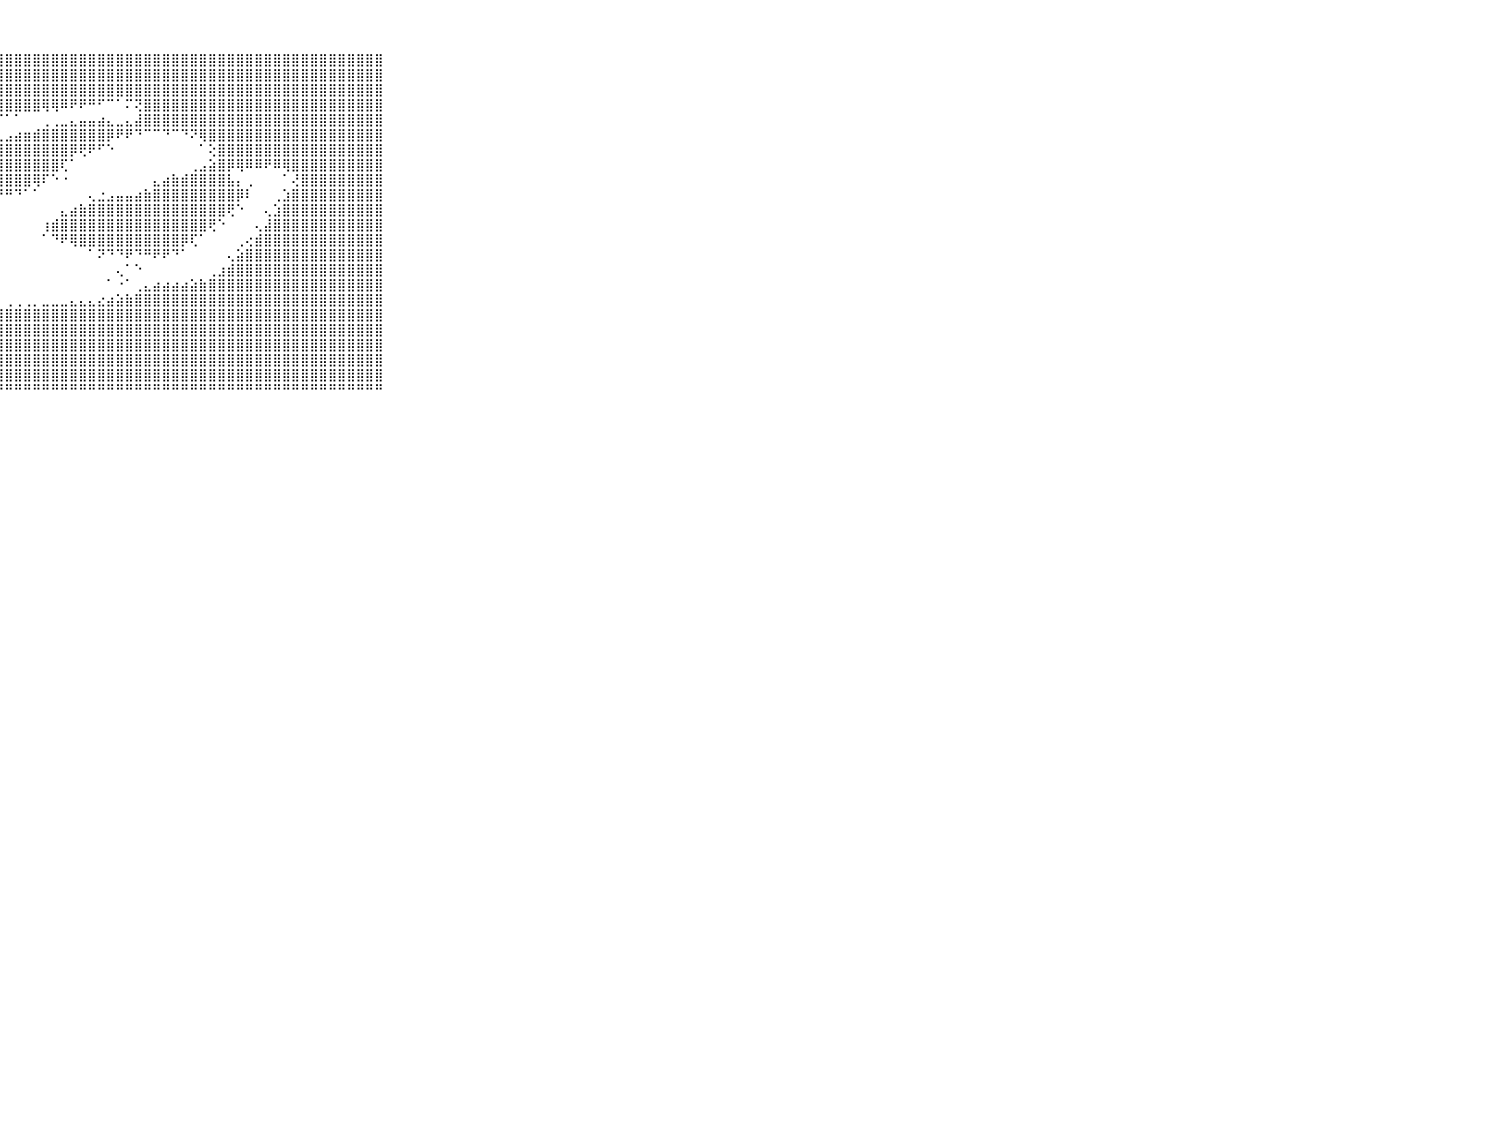

⠀⠀⠀⠀⠀⠀⠀⠀⠀⠀⠀⣿⣿⣿⣿⣿⣿⣿⣿⣿⣿⣿⣿⣿⣿⣿⣿⣿⣿⣿⣿⣿⣿⣿⣿⣿⣿⣿⣿⣿⣿⣿⣿⣿⣿⣿⣿⣿⣿⣿⣿⣿⣿⣿⣿⣿⣿⣿⣿⣿⣿⣿⣿⣿⣿⣿⣿⣿⣿⠀⠀⠀⠀⠀⠀⠀⠀⠀⠀⠀⠀
⠀⠀⠀⠀⠀⠀⠀⠀⠀⠀⠀⣿⣿⣿⣿⣿⣿⣿⣿⣿⣿⣿⣿⣿⣿⣿⣿⣿⣿⣿⣿⣿⣿⣿⣿⣿⣿⣿⣿⣿⣿⣿⣿⣿⣿⣿⣿⣿⣿⣿⣿⣿⣿⣿⣿⣿⣿⣿⣿⣿⣿⣿⣿⣿⣿⣿⣿⣿⣿⠀⠀⠀⠀⠀⠀⠀⠀⠀⠀⠀⠀
⠀⠀⠀⠀⠀⠀⠀⠀⠀⠀⠀⣿⣿⣿⣿⣿⣿⣿⣿⣿⣿⣿⣿⣿⣿⣿⣿⣿⣿⣿⣿⣿⣿⣿⣿⣿⣿⣿⣿⣿⣿⣿⣿⣿⣿⣿⣿⣿⣿⣿⣿⣿⣿⣿⣿⣿⣿⣿⣿⣿⣿⣿⣿⣿⣿⣿⣿⣿⣿⠀⠀⠀⠀⠀⠀⠀⠀⠀⠀⠀⠀
⠀⠀⠀⠀⠀⠀⠀⠀⠀⠀⠀⣿⣿⣿⣿⣿⣿⣿⣿⣿⣿⣿⣿⣿⣿⣿⣿⣿⣿⣿⣿⣿⢿⢿⠿⠟⠟⠛⠋⠉⠁⠍⢝⣿⣿⣿⣿⣿⣿⣿⣿⣿⣿⣿⣿⣿⣿⣿⣿⣿⣿⣿⣿⣿⣿⣿⣿⣿⣿⠀⠀⠀⠀⠀⠀⠀⠀⠀⠀⠀⠀
⠀⠀⠀⠀⠀⠀⠀⠀⠀⠀⠀⣿⣿⣿⣿⣿⣿⣿⣿⣿⣿⣿⢿⠿⠟⠛⠙⠉⠁⠁⠀⠀⢀⢀⣀⣄⣤⣤⣴⣄⣀⣄⣼⣿⣿⣿⣿⣿⣿⣿⣿⣿⣿⣿⣿⣿⣿⣿⣿⣿⣿⣿⣿⣿⣿⣿⣿⣿⣿⠀⠀⠀⠀⠀⠀⠀⠀⠀⠀⠀⠀
⠀⠀⠀⠀⠀⠀⠀⠀⠀⠀⠀⣿⣿⣿⣿⣿⣿⣿⡿⠋⠁⠀⠐⠀⠄⢀⢄⣀⣠⣴⣶⣾⣿⣿⣿⣿⣿⣿⣿⡿⠟⠟⠙⠉⠉⠙⠉⠙⠝⢿⣿⣿⣿⣿⣿⣿⣿⣿⣿⣿⣿⣿⣿⣿⣿⣿⣿⣿⣿⠀⠀⠀⠀⠀⠀⠀⠀⠀⠀⠀⠀
⠀⠀⠀⠀⠀⠀⠀⠀⠀⠀⠀⣿⣿⣿⢟⠛⠉⠁⠀⠀⠀⠀⠀⠀⢱⣾⣿⣿⣿⣿⣿⣿⣿⣿⣿⡿⢟⠟⠋⠑⠀⠀⠀⠀⠀⠀⠀⠀⠀⠁⢕⣿⣿⣿⣿⣿⣿⣿⣿⣿⣿⣿⣿⣿⣿⣿⣿⣿⣿⠀⠀⠀⠀⠀⠀⠀⠀⠀⠀⠀⠀
⠀⠀⠀⠀⠀⠀⠀⠀⠀⠀⠀⣿⣿⠏⠀⠀⠀⠀⠀⠀⠀⠀⠀⢄⣾⣿⣿⣿⣿⣿⣿⣿⣿⣿⢏⠁⠀⠀⠀⠀⠀⠀⠀⠀⠀⠀⠀⠀⢀⣠⣵⣿⡿⢿⠿⠿⠟⠿⢿⣿⣿⣿⣿⣿⣿⣿⣿⣿⣿⠀⠀⠀⠀⠀⠀⠀⠀⠀⠀⠀⠀
⠀⠀⠀⠀⠀⠀⠀⠀⠀⠀⠀⡿⠑⠀⠀⠀⠀⠀⠀⠀⠀⠀⠀⠁⢻⣿⣿⣿⣿⣿⣿⢿⠏⠑⠐⠀⠀⠀⠀⠀⠀⠀⠀⠀⣄⣴⣷⣾⣿⣿⣿⣿⣧⡄⢀⠀⠀⠀⠁⢜⣿⣿⣿⣿⣿⣿⣿⣿⣿⠀⠀⠀⠀⠀⠀⠀⠀⠀⠀⠀⠀
⠀⠀⠀⠀⠀⠀⠀⠀⠀⠀⠀⠕⠀⠀⠀⠀⠀⠀⠀⠀⠀⠀⠐⠀⠀⠝⠿⠟⠛⠙⠁⠁⠀⠀⠀⠀⠀⢄⣐⣠⣤⣤⣴⣷⣿⣿⣿⣿⣿⣿⣿⣿⣿⡿⠇⠀⠀⢀⣱⣿⣿⣿⣿⣿⣿⣿⣿⣿⣿⠀⠀⠀⠀⠀⠀⠀⠀⠀⠀⠀⠀
⠀⠀⠀⠀⠀⠀⠀⠀⠀⠀⠀⠀⠀⠀⠀⠀⠀⠀⠀⠀⠀⠀⠀⠀⠀⠀⠀⠀⠀⠀⠀⠀⠀⠀⣄⣴⣷⣿⣿⣿⣿⣿⣿⣿⣿⣿⣿⣿⣿⣿⣿⣿⢟⠑⠀⠀⢄⣱⣿⣿⣿⣿⣿⣿⣿⣿⣿⣿⣿⠀⠀⠀⠀⠀⠀⠀⠀⠀⠀⠀⠀
⠀⠀⠀⠀⠀⠀⠀⠀⠀⠀⠀⠀⠀⠀⠀⠀⠀⠀⠀⠀⠀⠀⠀⠀⠀⠀⠀⠀⠀⠀⠀⠀⢰⣾⣿⣿⣿⣿⣿⣿⣿⣿⣿⣿⣿⣿⣿⣿⣿⣿⢟⠑⠀⠀⠀⢄⣼⣿⣿⣿⣿⣿⣿⣿⣿⣿⣿⣿⣿⠀⠀⠀⠀⠀⠀⠀⠀⠀⠀⠀⠀
⠀⠀⠀⠀⠀⠀⠀⠀⠀⠀⠀⠀⠀⠀⠀⠀⠀⠀⠀⠀⠀⠀⠀⠀⠀⠀⠀⠀⠀⠀⠀⠀⠁⠙⠟⢿⣿⣿⣿⣿⣿⣿⣿⣿⣿⣿⣿⡿⢏⠁⠀⠀⠀⢀⢔⣾⣿⣿⣿⣿⣿⣿⣿⣿⣿⣿⣿⣿⣿⠀⠀⠀⠀⠀⠀⠀⠀⠀⠀⠀⠀
⠀⠀⠀⠀⠀⠀⠀⠀⠀⠀⠀⠀⠀⠀⠀⠀⠀⠀⠀⠀⠀⠀⠀⠀⠀⠀⠀⠀⠀⠀⠀⠀⠀⠀⠀⠀⠀⠁⠝⠙⠙⠟⠙⠛⠟⠟⠙⠁⠀⠀⠀⠀⢄⣵⣿⣿⣿⣿⣿⣿⣿⣿⣿⣿⣿⣿⣿⣿⣿⠀⠀⠀⠀⠀⠀⠀⠀⠀⠀⠀⠀
⠀⠀⠀⠀⠀⠀⠀⠀⠀⠀⠀⠀⠀⠀⠀⠀⠀⠀⠀⠀⠀⠀⠀⠀⠀⠀⠀⠀⠀⠀⠀⠀⠀⠀⠀⠀⠀⠀⠀⠀⢄⠁⠑⠀⠀⠀⠀⠀⠀⠀⢀⣰⣾⣿⣿⣿⣿⣿⣿⣿⣿⣿⣿⣿⣿⣿⣿⣿⣿⠀⠀⠀⠀⠀⠀⠀⠀⠀⠀⠀⠀
⠀⠀⠀⠀⠀⠀⠀⠀⠀⠀⠀⠀⠀⠀⠀⠀⠀⠀⠀⠀⠀⠀⠀⠀⠀⠀⠀⠀⠀⠀⠀⠀⠀⠀⠀⠀⠀⠀⠀⠁⠐⠁⢀⣄⣴⣴⣴⣴⣵⣷⣿⣿⣿⣿⣿⣿⣿⣿⣿⣿⣿⣿⣿⣿⣿⣿⣿⣿⣿⠀⠀⠀⠀⠀⠀⠀⠀⠀⠀⠀⠀
⠀⠀⠀⠀⠀⠀⠀⠀⠀⠀⠀⠀⠀⠀⠀⠀⠀⠀⠀⠀⠀⠀⠀⠀⠀⠀⠀⠀⢀⢀⢀⡀⣀⣀⣀⣄⣄⣄⣔⣴⣵⣷⣿⣿⣿⣿⣿⣿⣿⣿⣿⣿⣿⣿⣿⣿⣿⣿⣿⣿⣿⣿⣿⣿⣿⣿⣿⣿⣿⠀⠀⠀⠀⠀⠀⠀⠀⠀⠀⠀⠀
⠀⠀⠀⠀⠀⠀⠀⠀⠀⠀⠀⠀⠀⠀⠀⠀⠀⠀⠀⠀⠀⠀⠀⠀⠀⢄⣴⣾⣿⣿⣿⣿⣿⣿⣿⣿⣿⣿⣿⣿⣿⣿⣿⣿⣿⣿⣿⣿⣿⣿⣿⣿⣿⣿⣿⣿⣿⣿⣿⣿⣿⣿⣿⣿⣿⣿⣿⣿⣿⠀⠀⠀⠀⠀⠀⠀⠀⠀⠀⠀⠀
⠀⠀⠀⠀⠀⠀⠀⠀⠀⠀⠀⠀⠀⠀⠀⠀⠀⠀⠀⠀⠀⢀⣄⣴⣾⣿⣿⣿⣿⣿⣿⣿⣿⣿⣿⣿⣿⣿⣿⣿⣿⣿⣿⣿⣿⣿⣿⣿⣿⣿⣿⣿⣿⣿⣿⣿⣿⣿⣿⣿⣿⣿⣿⣿⣿⣿⣿⣿⣿⠀⠀⠀⠀⠀⠀⠀⠀⠀⠀⠀⠀
⠀⠀⠀⠀⠀⠀⠀⠀⠀⠀⠀⠀⠀⠀⠀⠀⠀⠀⢀⣠⣷⣿⣿⣿⣿⣿⣿⣿⣿⣿⣿⣿⣿⣿⣿⣿⣿⣿⣿⣿⣿⣿⣿⣿⣿⣿⣿⣿⣿⣿⣿⣿⣿⣿⣿⣿⣿⣿⣿⣿⣿⣿⣿⣿⣿⣿⣿⣿⣿⠀⠀⠀⠀⠀⠀⠀⠀⠀⠀⠀⠀
⠀⠀⠀⠀⠀⠀⠀⠀⠀⠀⠀⠀⠀⠀⠀⠀⠀⠀⠀⣻⣿⣿⣿⣿⣿⣿⣿⣿⣿⣿⣿⣿⣿⣿⣿⣿⣿⣿⣿⣿⣿⣿⣿⣿⣿⣿⣿⣿⣿⣿⣿⣿⣿⣿⣿⣿⣿⣿⣿⣿⣿⣿⣿⣿⣿⣿⣿⣿⣿⠀⠀⠀⠀⠀⠀⠀⠀⠀⠀⠀⠀
⠀⠀⠀⠀⠀⠀⠀⠀⠀⠀⠀⠀⠀⠀⠀⠀⠀⠀⠀⣿⣿⣿⣿⣿⣿⣿⣿⣿⣿⣿⣿⣿⣿⣿⣿⣿⣿⣿⣿⣿⣿⣿⣿⣿⣿⣿⣿⣿⣿⣿⣿⣿⣿⣿⣿⣿⣿⣿⣿⣿⣿⣿⣿⣿⣿⣿⣿⣿⣿⠀⠀⠀⠀⠀⠀⠀⠀⠀⠀⠀⠀
⠀⠀⠀⠀⠀⠀⠀⠀⠀⠀⠀⠀⠀⠀⠀⠀⠀⠀⠐⠛⠛⠛⠛⠛⠛⠛⠛⠛⠛⠛⠛⠛⠛⠛⠛⠛⠛⠛⠛⠛⠛⠛⠛⠛⠛⠛⠛⠛⠛⠛⠛⠛⠛⠛⠛⠛⠛⠛⠛⠛⠛⠛⠛⠛⠛⠛⠛⠛⠛⠀⠀⠀⠀⠀⠀⠀⠀⠀⠀⠀⠀